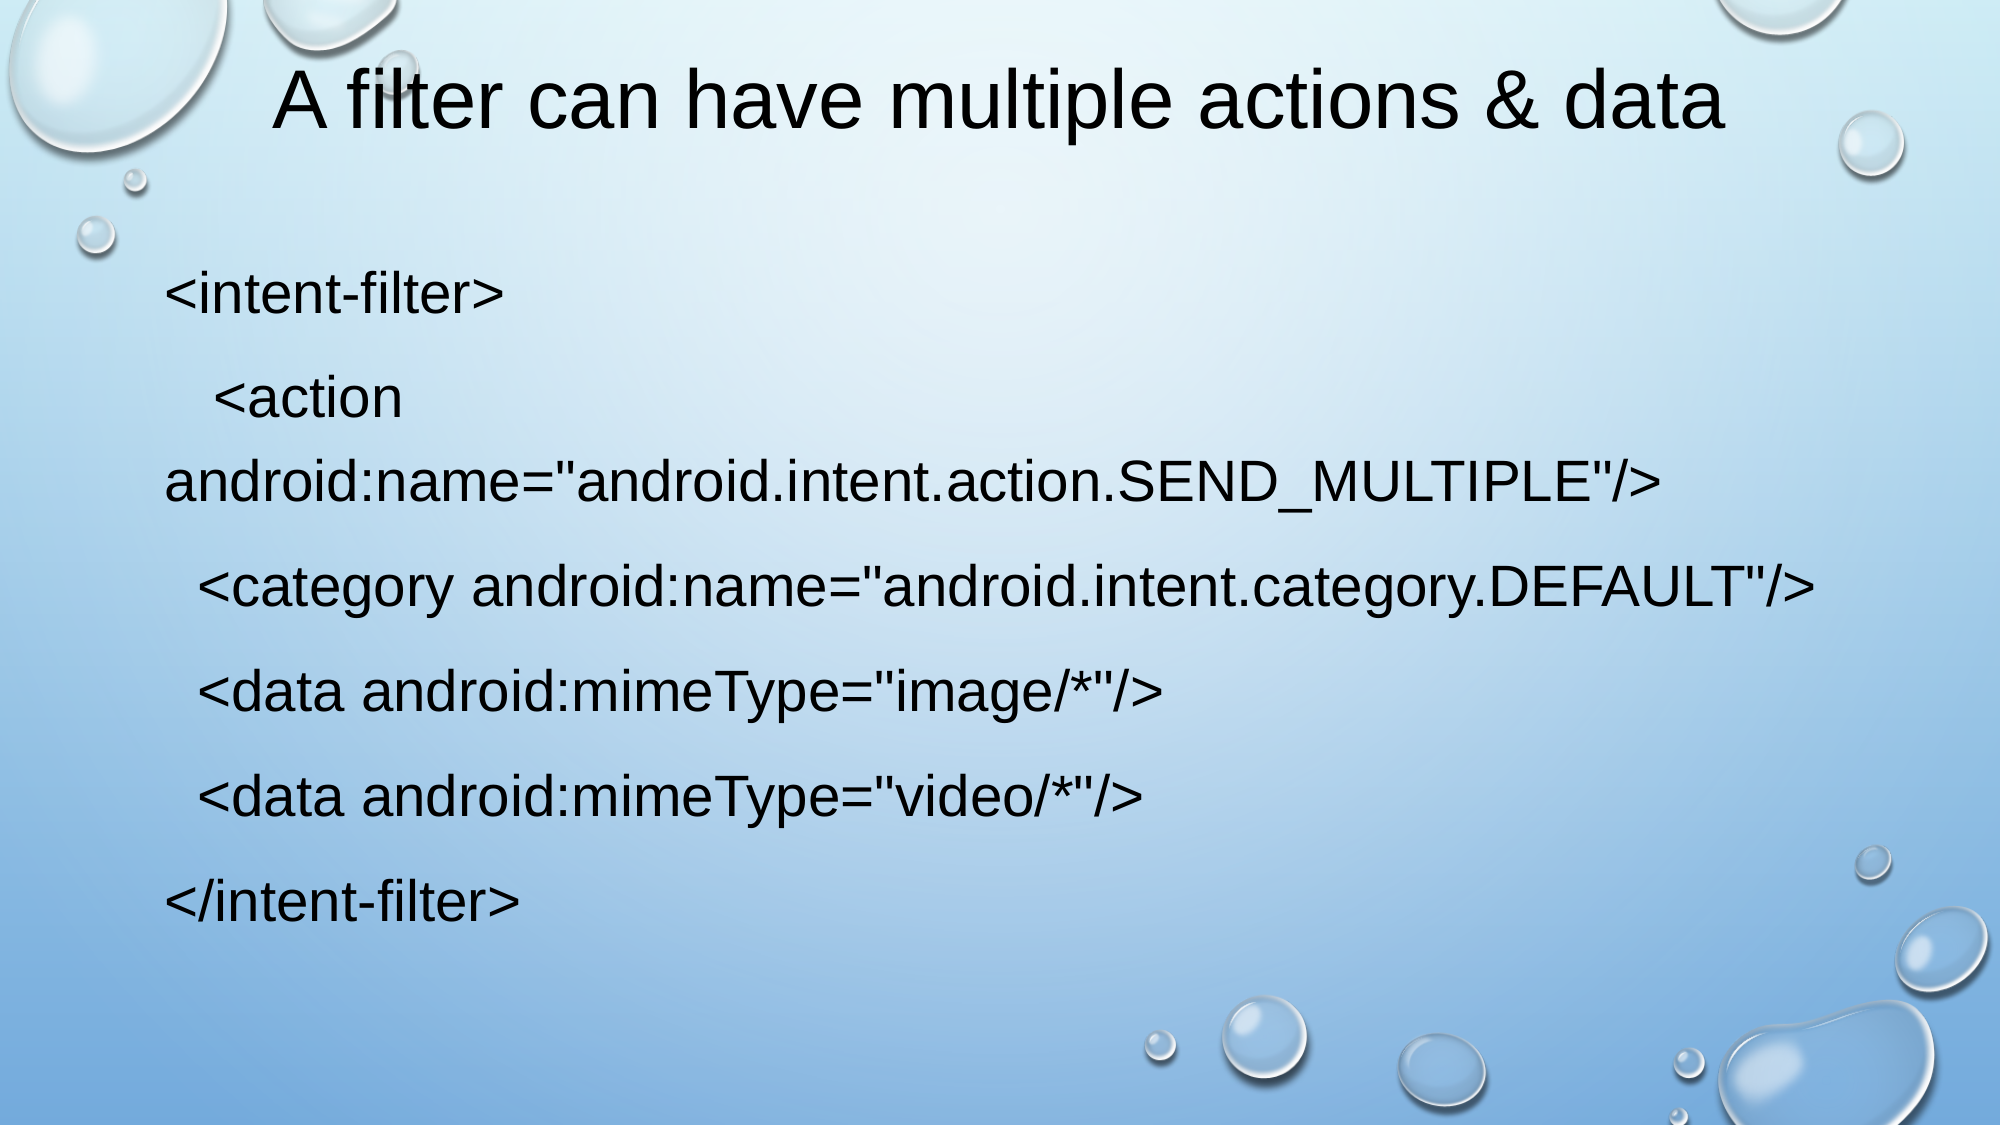

# A filter can have multiple actions & data
<intent-filter>
   <action android:name="android.intent.action.SEND_MULTIPLE"/>
  <category android:name="android.intent.category.DEFAULT"/>
  <data android:mimeType="image/*"/>
  <data android:mimeType="video/*"/>
</intent-filter>